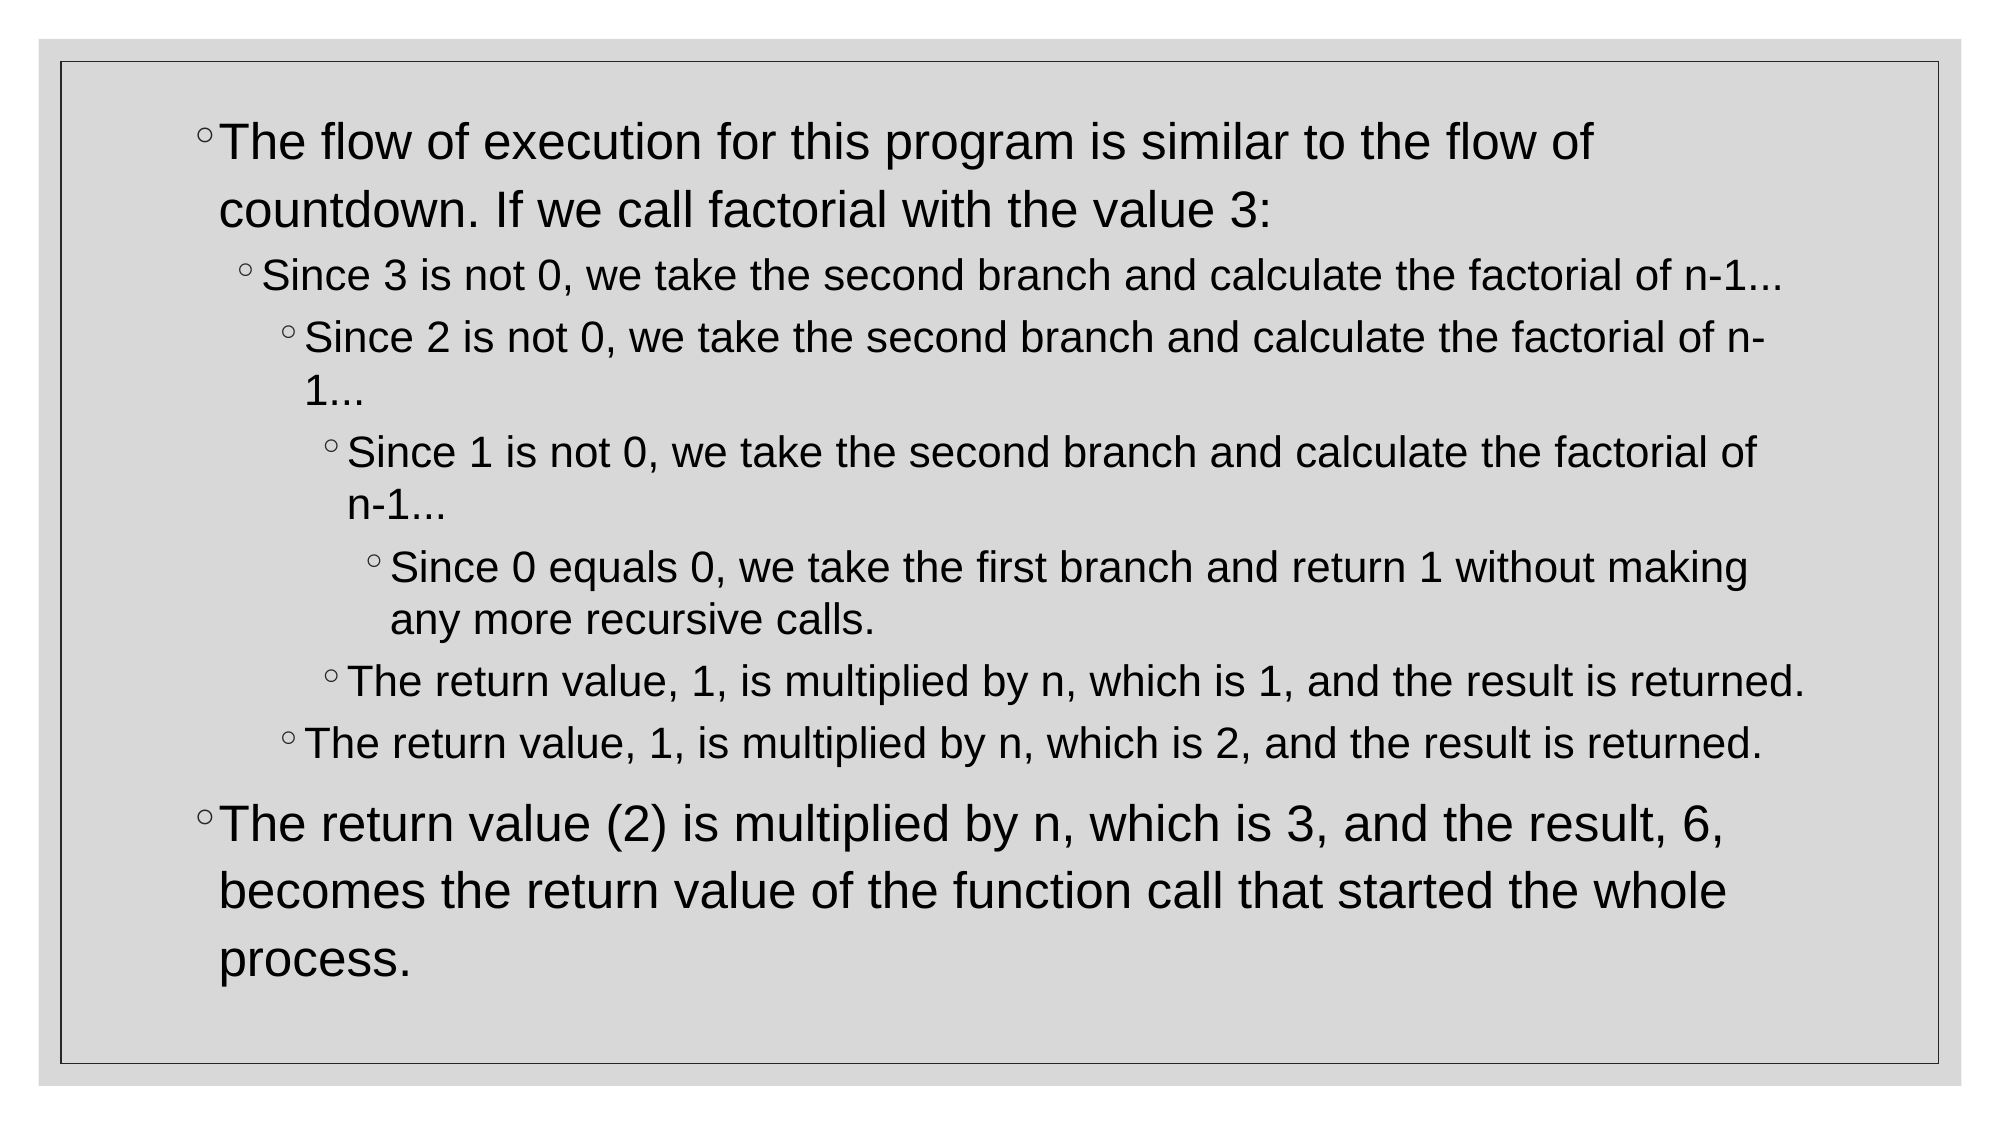

The flow of execution for this program is similar to the flow of countdown. If we call factorial with the value 3:
Since 3 is not 0, we take the second branch and calculate the factorial of n-1...
Since 2 is not 0, we take the second branch and calculate the factorial of n-1...
Since 1 is not 0, we take the second branch and calculate the factorial of n-1...
Since 0 equals 0, we take the first branch and return 1 without making any more recursive calls.
The return value, 1, is multiplied by n, which is 1, and the result is returned.
The return value, 1, is multiplied by n, which is 2, and the result is returned.
The return value (2) is multiplied by n, which is 3, and the result, 6, becomes the return value of the function call that started the whole process.